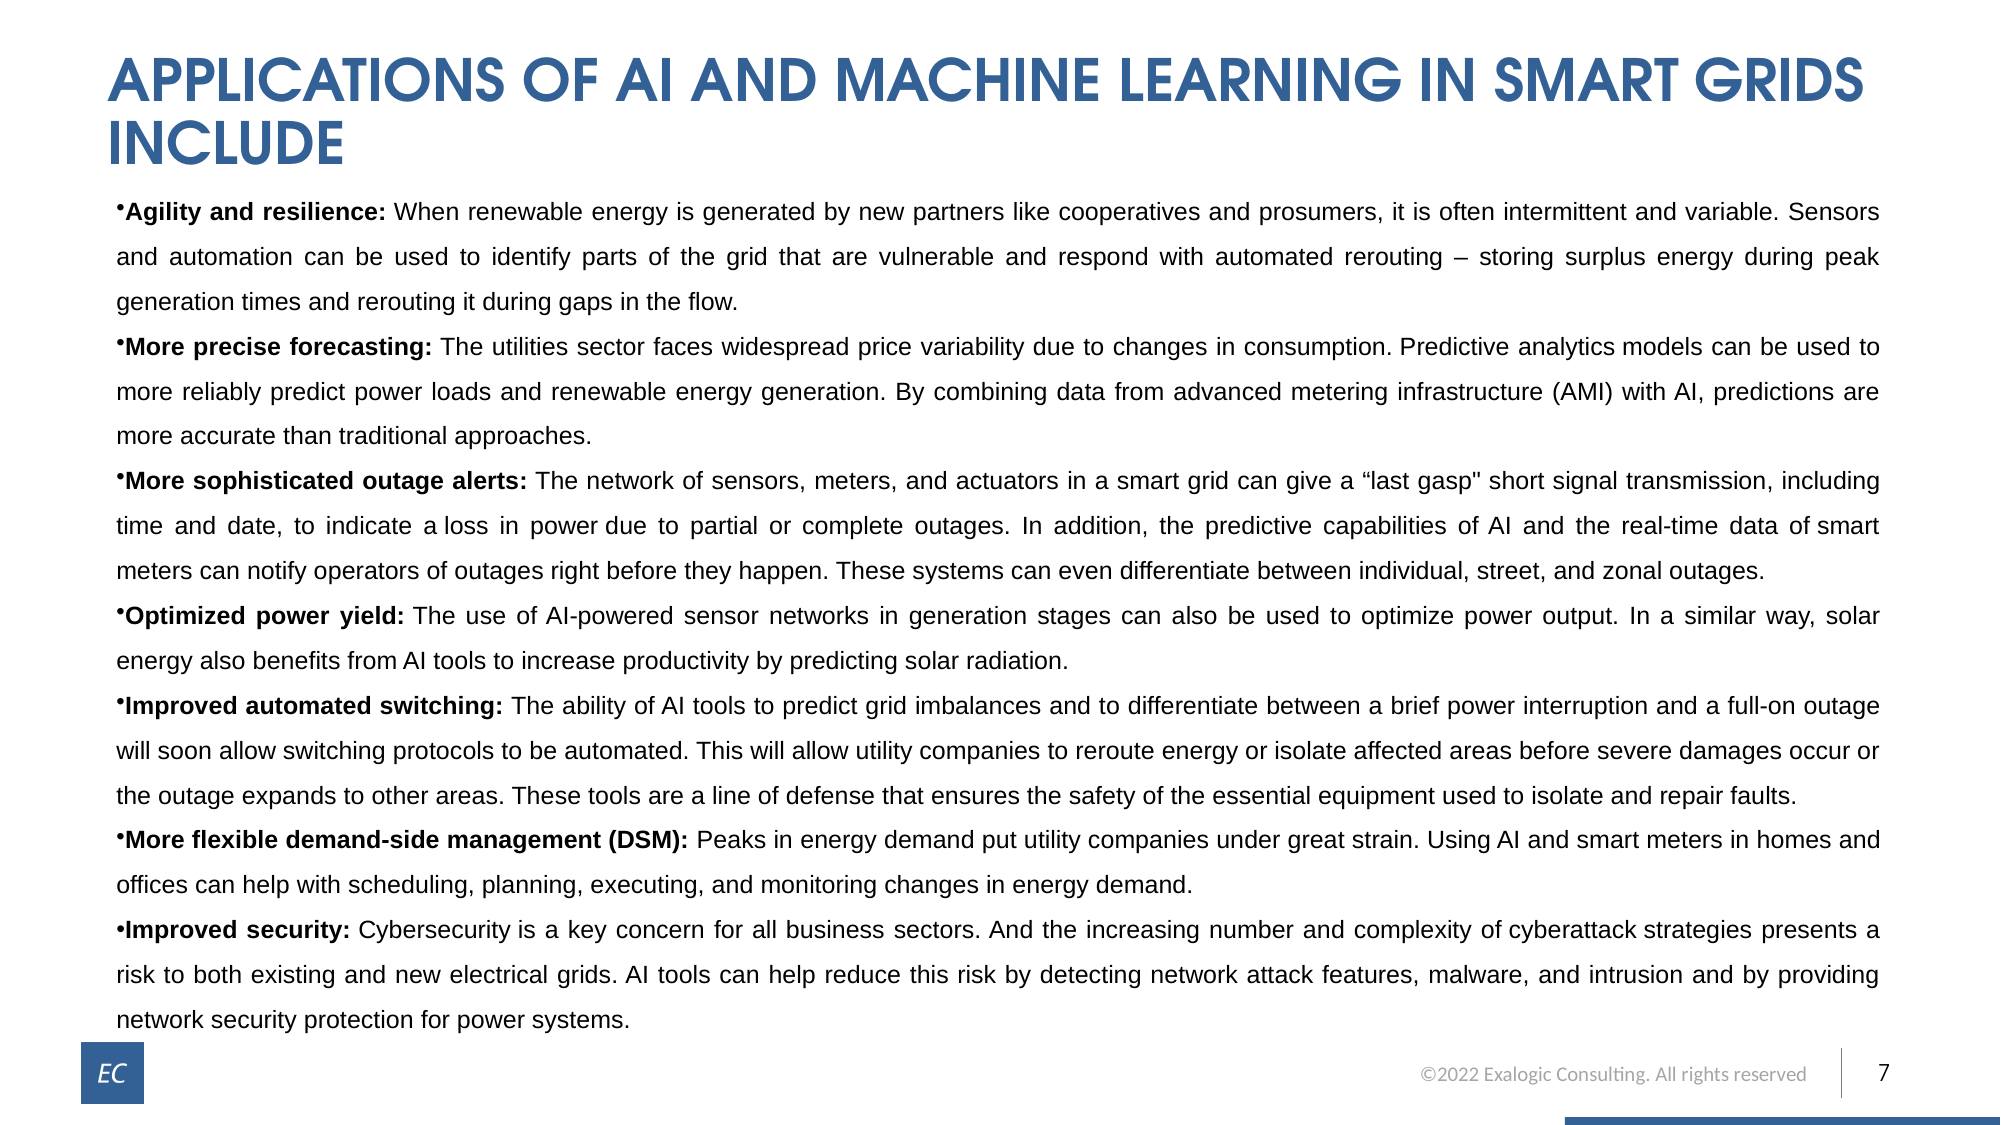

applications of AI and machine learning in smart grids include
Agility and resilience: When renewable energy is generated by new partners like cooperatives and prosumers, it is often intermittent and variable. Sensors and automation can be used to identify parts of the grid that are vulnerable and respond with automated rerouting – storing surplus energy during peak generation times and rerouting it during gaps in the flow.
More precise forecasting: The utilities sector faces widespread price variability due to changes in consumption. Predictive analytics models can be used to more reliably predict power loads and renewable energy generation. By combining data from advanced metering infrastructure (AMI) with AI, predictions are more accurate than traditional approaches.
More sophisticated outage alerts: The network of sensors, meters, and actuators in a smart grid can give a “last gasp" short signal transmission, including time and date, to indicate a loss in power due to partial or complete outages. In addition, the predictive capabilities of AI and the real-time data of smart meters can notify operators of outages right before they happen. These systems can even differentiate between individual, street, and zonal outages.
Optimized power yield: The use of AI-powered sensor networks in generation stages can also be used to optimize power output. In a similar way, solar energy also benefits from AI tools to increase productivity by predicting solar radiation.
Improved automated switching: The ability of AI tools to predict grid imbalances and to differentiate between a brief power interruption and a full-on outage will soon allow switching protocols to be automated. This will allow utility companies to reroute energy or isolate affected areas before severe damages occur or the outage expands to other areas. These tools are a line of defense that ensures the safety of the essential equipment used to isolate and repair faults.
More flexible demand-side management (DSM): Peaks in energy demand put utility companies under great strain. Using AI and smart meters in homes and offices can help with scheduling, planning, executing, and monitoring changes in energy demand.
Improved security: Cybersecurity is a key concern for all business sectors. And the increasing number and complexity of cyberattack strategies presents a risk to both existing and new electrical grids. AI tools can help reduce this risk by detecting network attack features, malware, and intrusion and by providing network security protection for power systems.
7